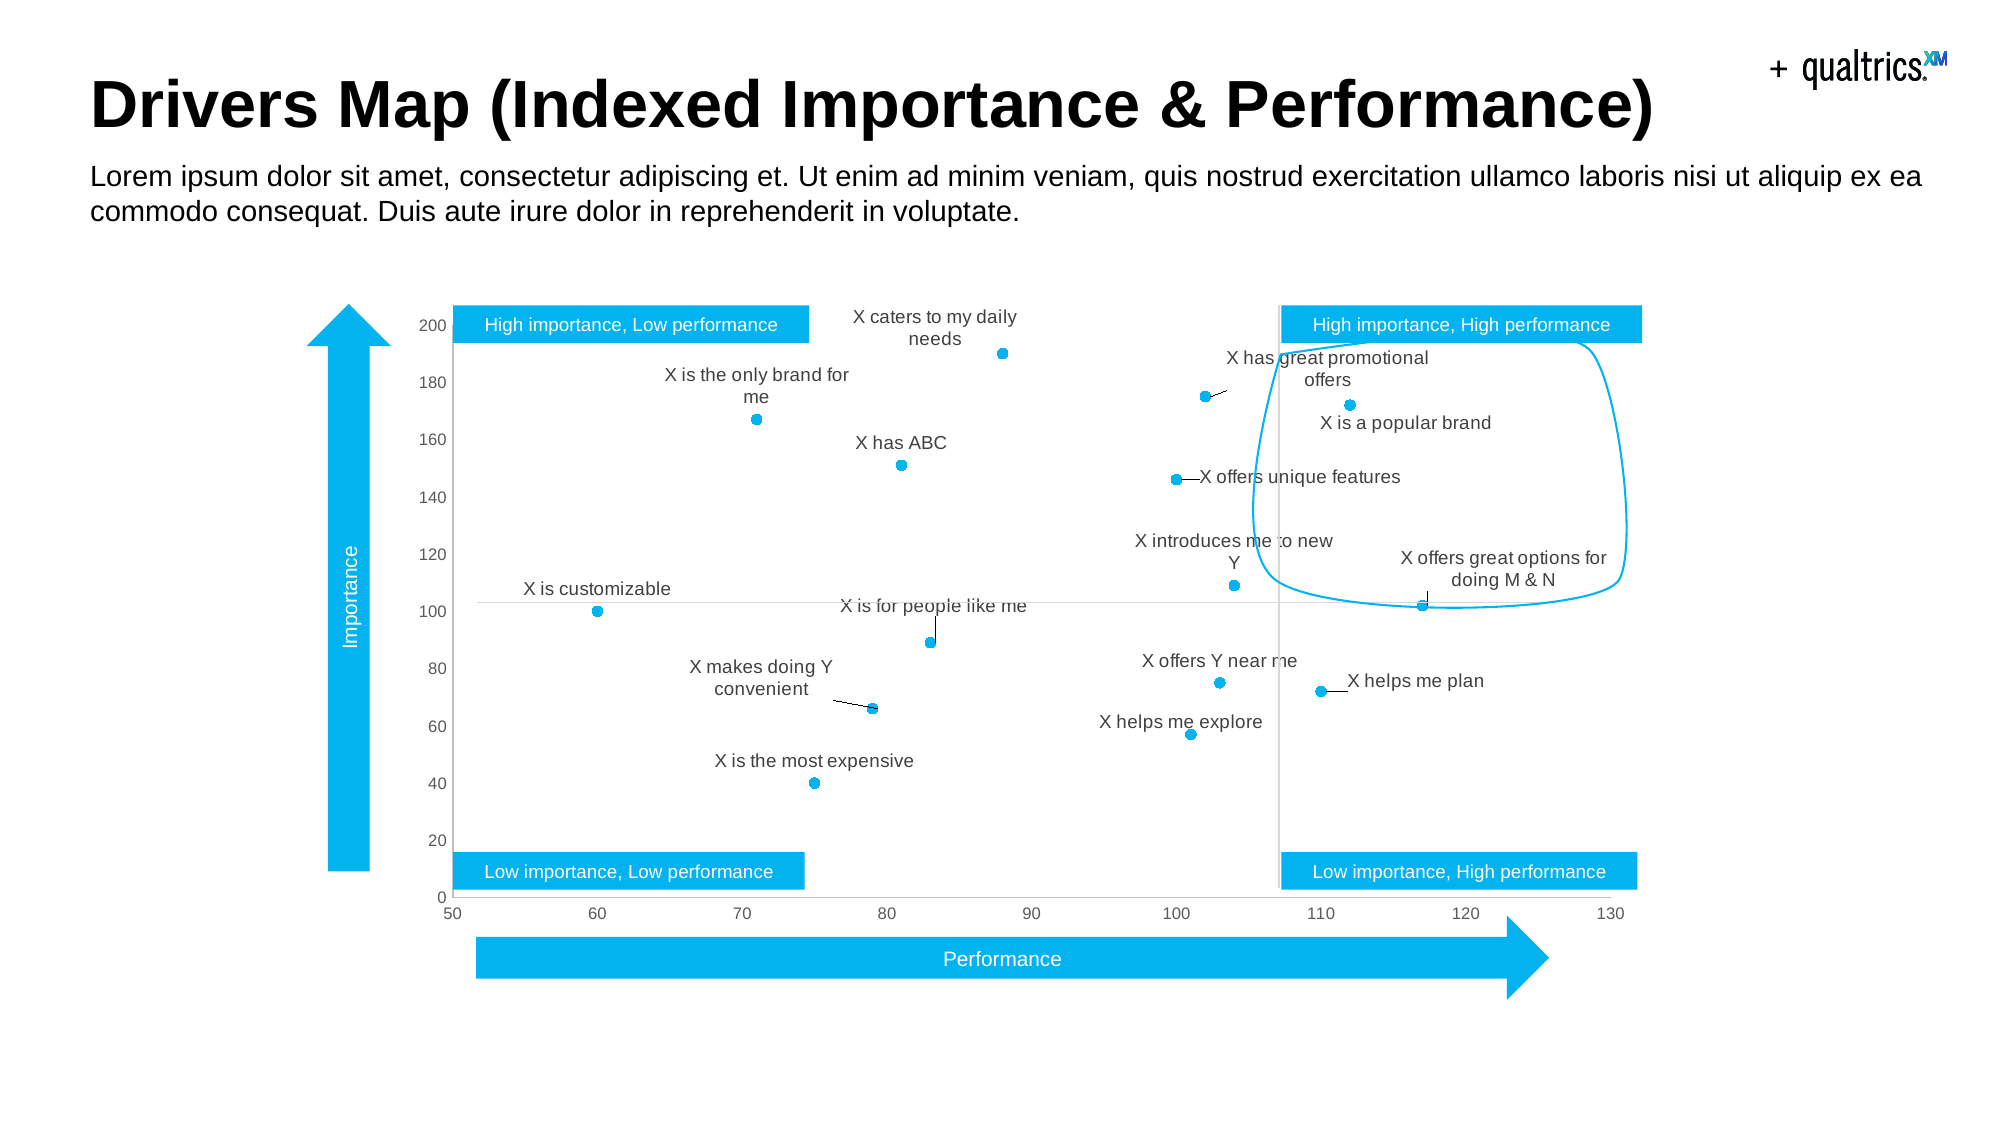

# Drivers Map (Indexed Importance & Performance)
Lorem ipsum dolor sit amet, consectetur adipiscing et. Ut enim ad minim veniam, quis nostrud exercitation ullamco laboris nisi ut aliquip ex ea commodo consequat. Duis aute irure dolor in reprehenderit in voluptate.

### Chart

| Category | X has great promotional offers |
|---|---|
High importance, High performance

High importance, Low performance

Importance
Low importance, Low performance
Low importance, High performance
Performance